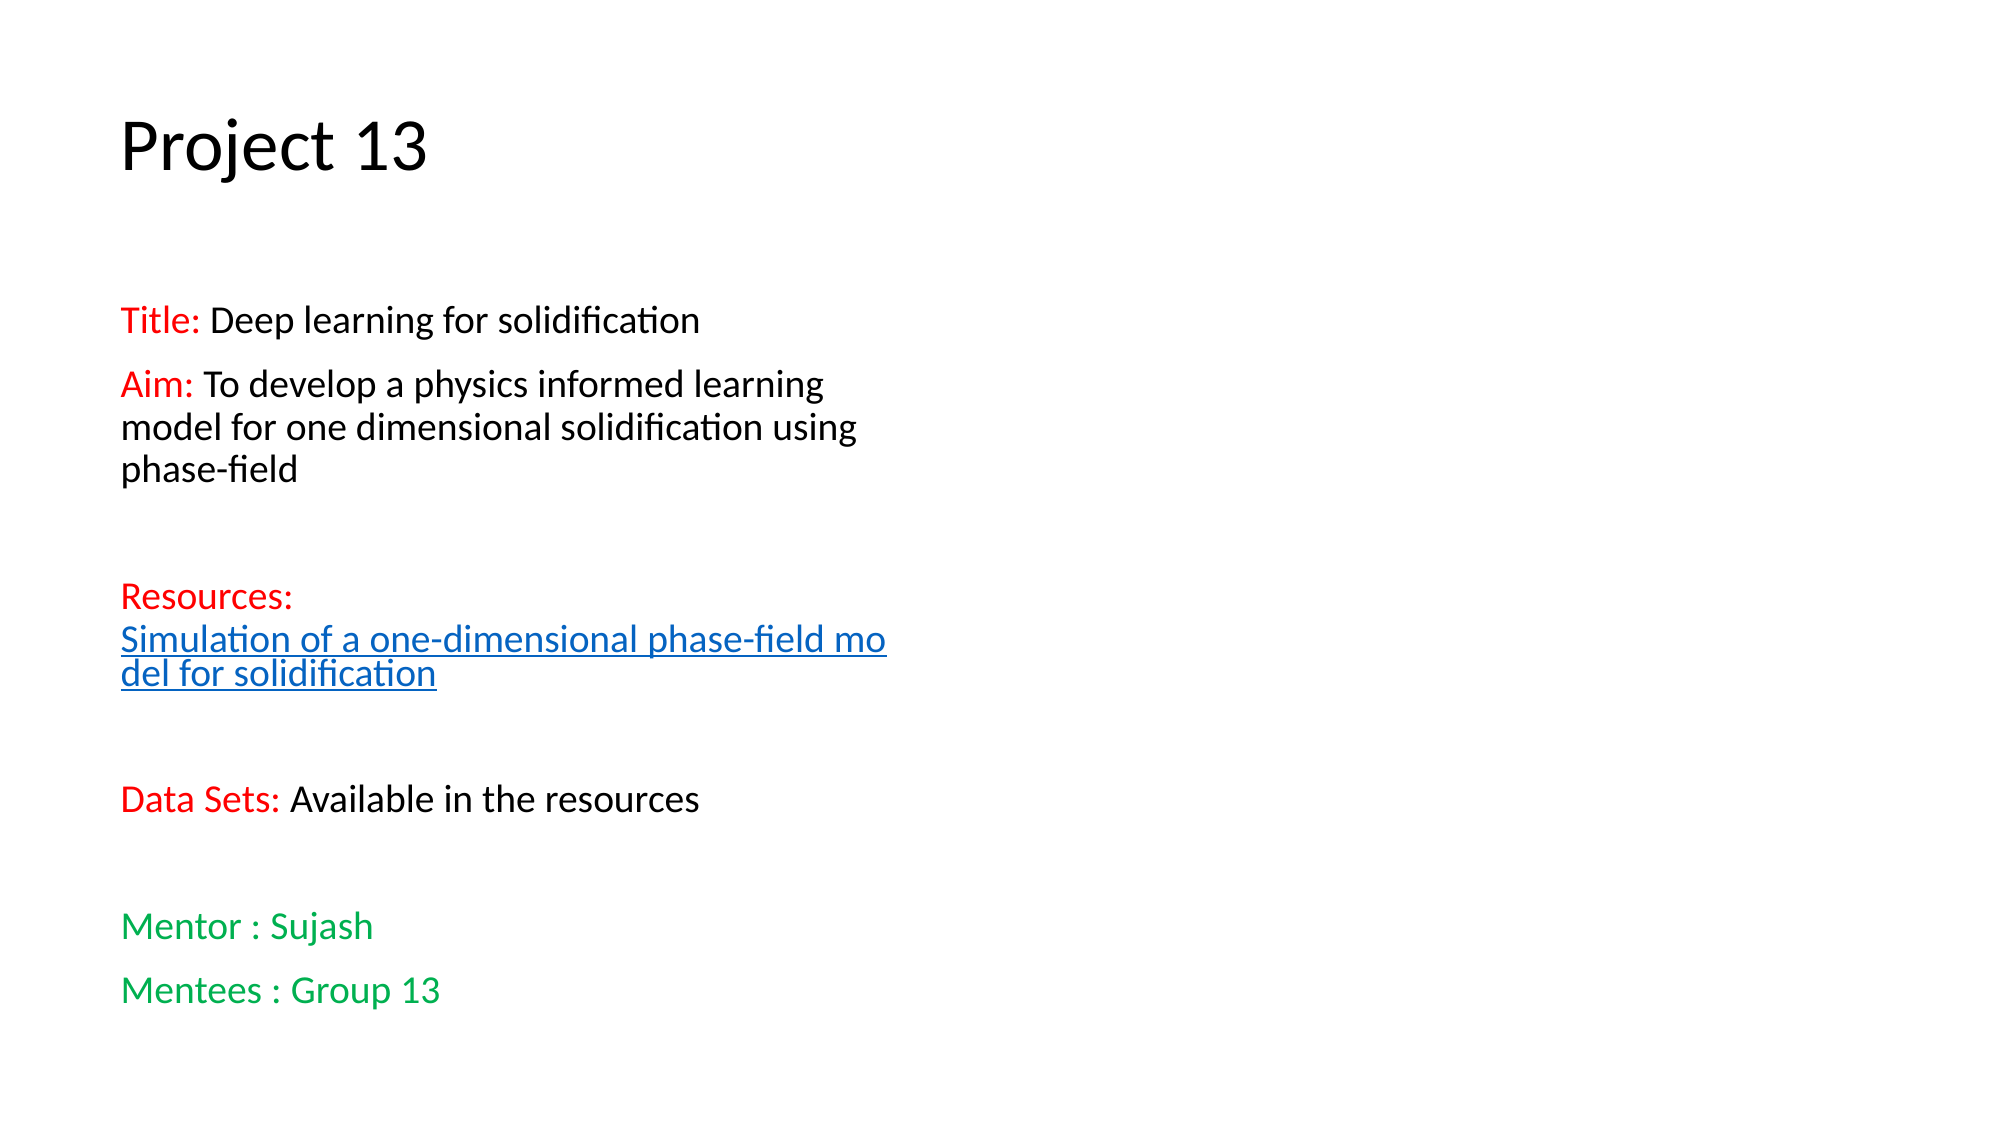

# Project 13
Title: Deep learning for solidification
Aim: To develop a physics informed learning model for one dimensional solidification using phase-field

Resources: Simulation of a one-dimensional phase-field model for solidification

Data Sets: Available in the resources

Mentor : Sujash
Mentees : Group 13